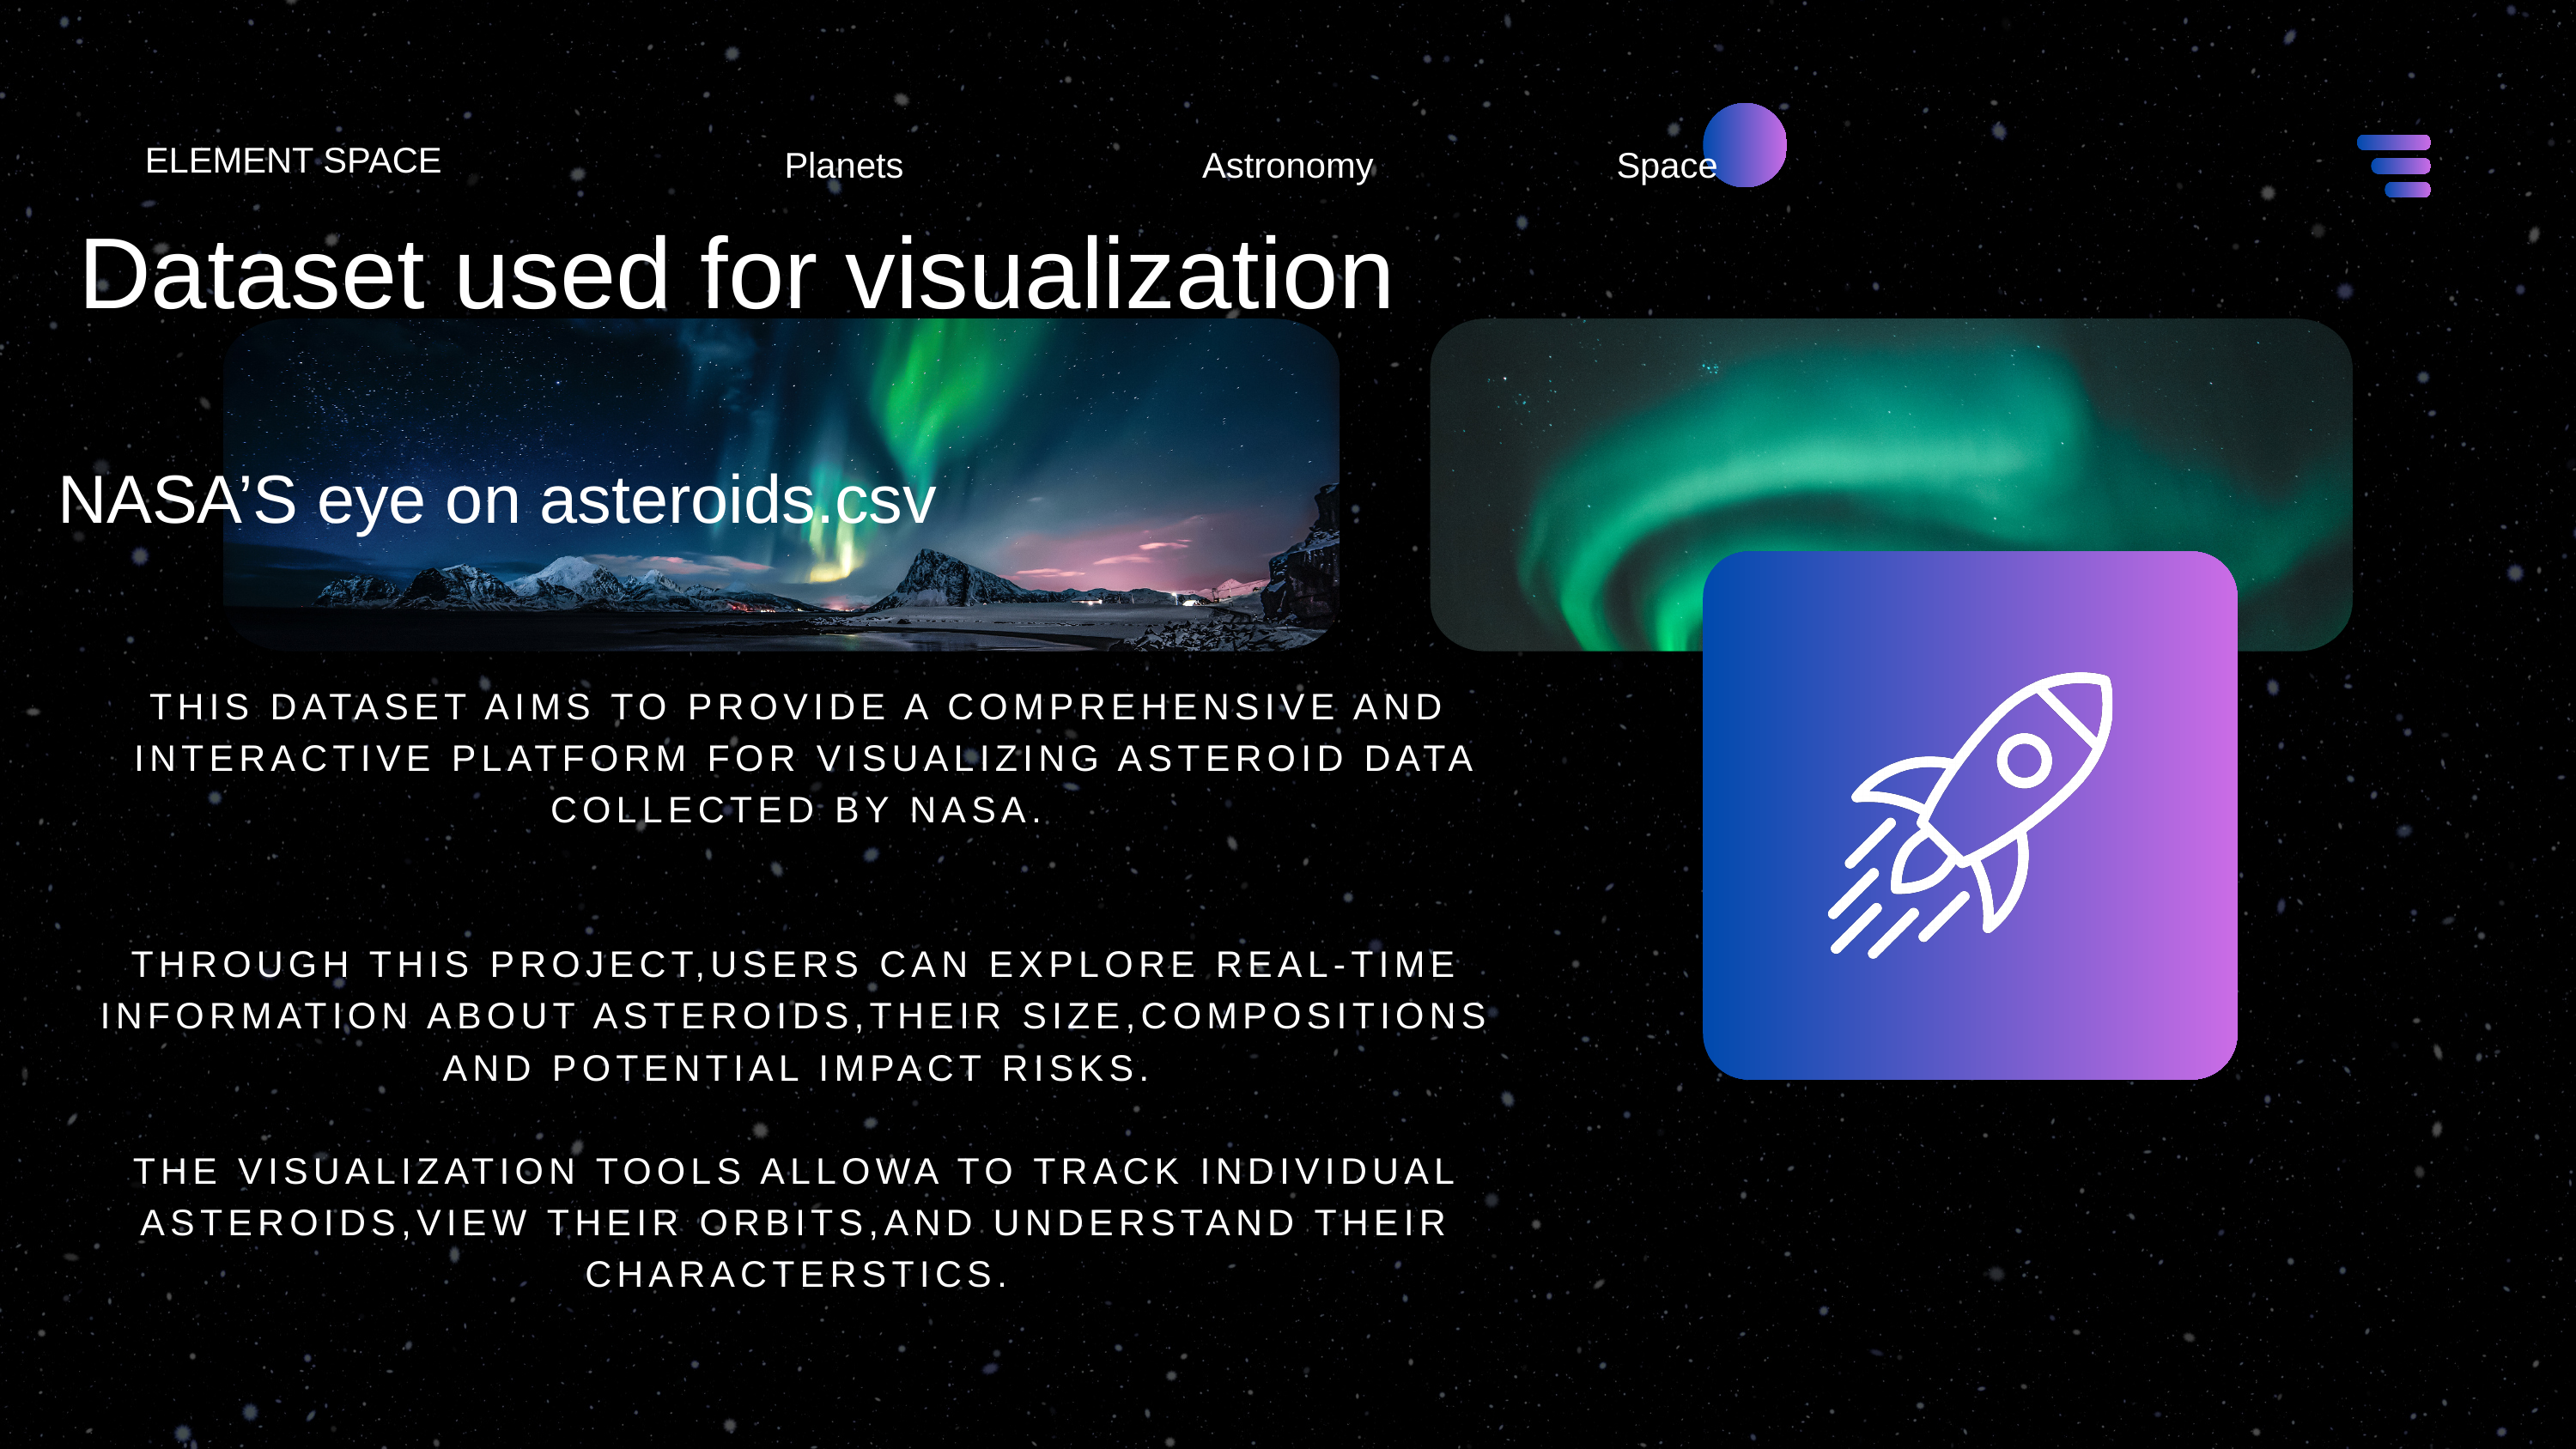

ELEMENT SPACE

Planets
Astronomy
Space

Dataset used for visualization

NASA’S eye on asteroids.csv

THIS DATASET AIMS TO PROVIDE A COMPREHENSIVE AND
 INTERACTIVE PLATFORM FOR VISUALIZING ASTEROID DATA
COLLECTED BY NASA.

THROUGH THIS PROJECT,USERS CAN EXPLORE REAL-TIME INFORMATION ABOUT ASTEROIDS,THEIR SIZE,COMPOSITIONS AND POTENTIAL IMPACT RISKS.

THE VISUALIZATION TOOLS ALLOWA TO TRACK INDIVIDUAL ASTEROIDS,VIEW THEIR ORBITS,AND UNDERSTAND THEIR CHARACTERSTICS.